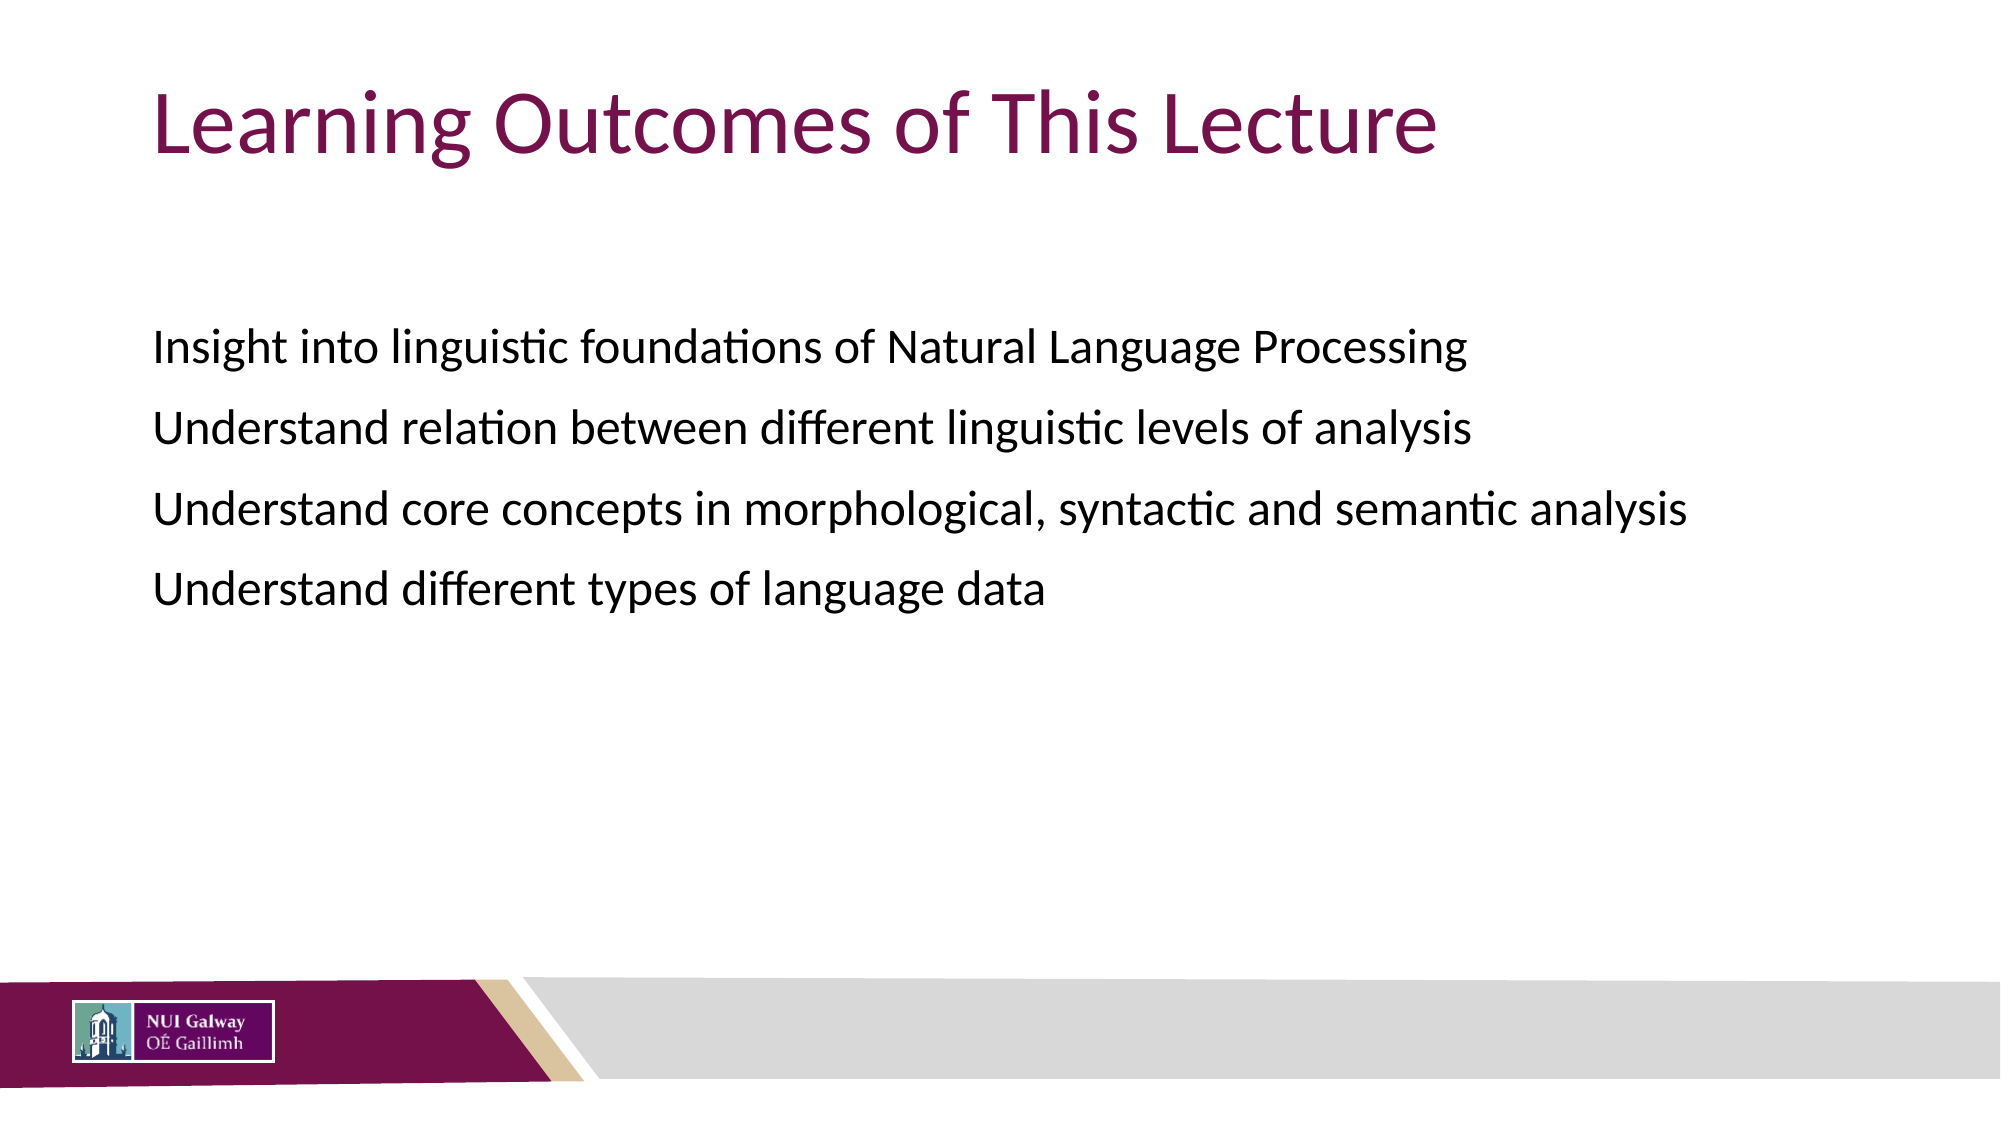

# Learning Outcomes of This Lecture
Insight into linguistic foundations of Natural Language Processing
Understand relation between different linguistic levels of analysis
Understand core concepts in morphological, syntactic and semantic analysis
Understand different types of language data